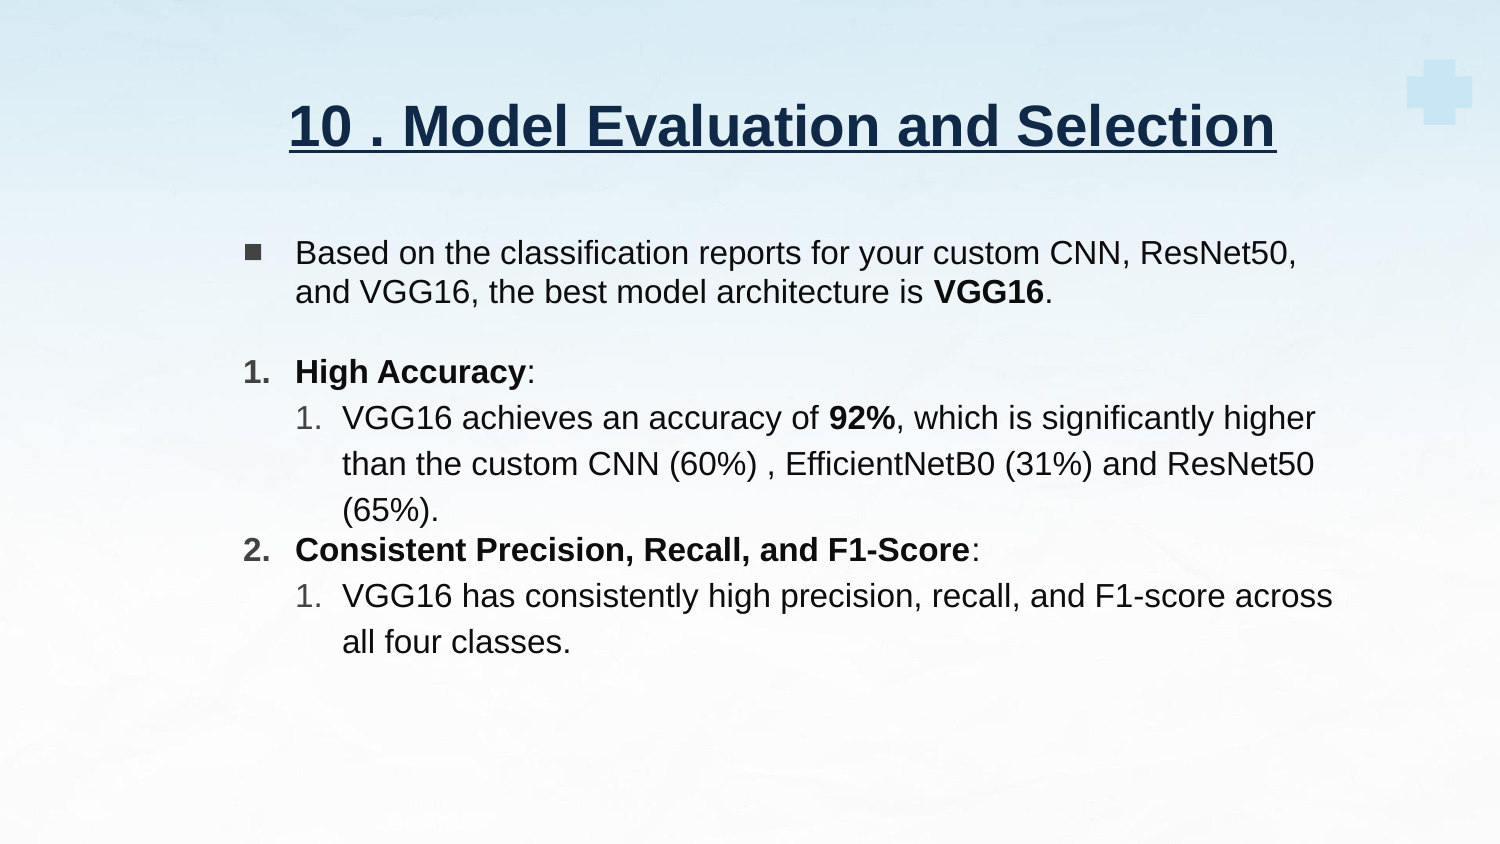

# 10 . Model Evaluation and Selection
Based on the classification reports for your custom CNN, ResNet50, and VGG16, the best model architecture is VGG16.

High Accuracy:
VGG16 achieves an accuracy of 92%, which is significantly higher than the custom CNN (60%) , EfficientNetB0 (31%) and ResNet50 (65%).
Consistent Precision, Recall, and F1-Score:
VGG16 has consistently high precision, recall, and F1-score across all four classes.